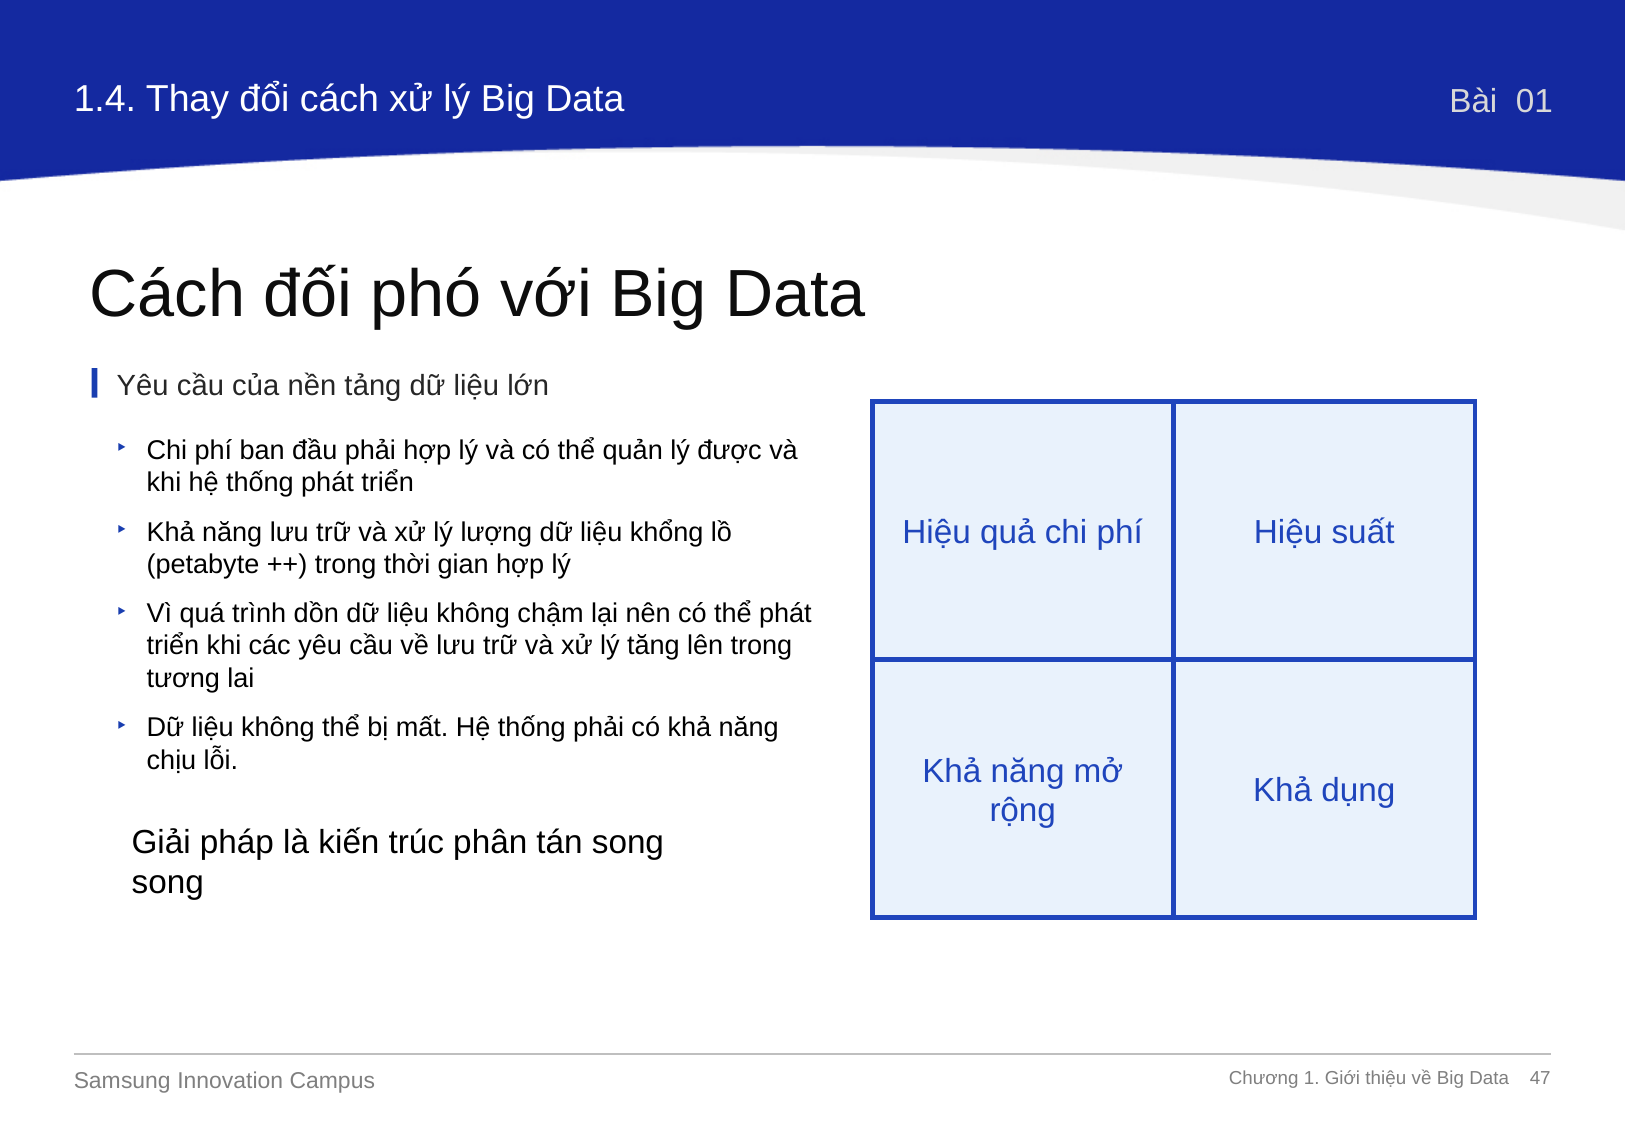

1.4. Thay đổi cách xử lý Big Data
Bài  01
Cách đối phó với Big Data
Yêu cầu của nền tảng dữ liệu lớn

Hiệu quả chi phí
Hiệu suất
Khả năng mở rộng
Khả dụng
Chi phí ban đầu phải hợp lý và có thể quản lý được và khi hệ thống phát triển
Khả năng lưu trữ và xử lý lượng dữ liệu khổng lồ (petabyte ++) trong thời gian hợp lý
Vì quá trình dồn dữ liệu không chậm lại nên có thể phát triển khi các yêu cầu về lưu trữ và xử lý tăng lên trong tương lai
Dữ liệu không thể bị mất. Hệ thống phải có khả năng chịu lỗi.
Giải pháp là kiến trúc phân tán song song